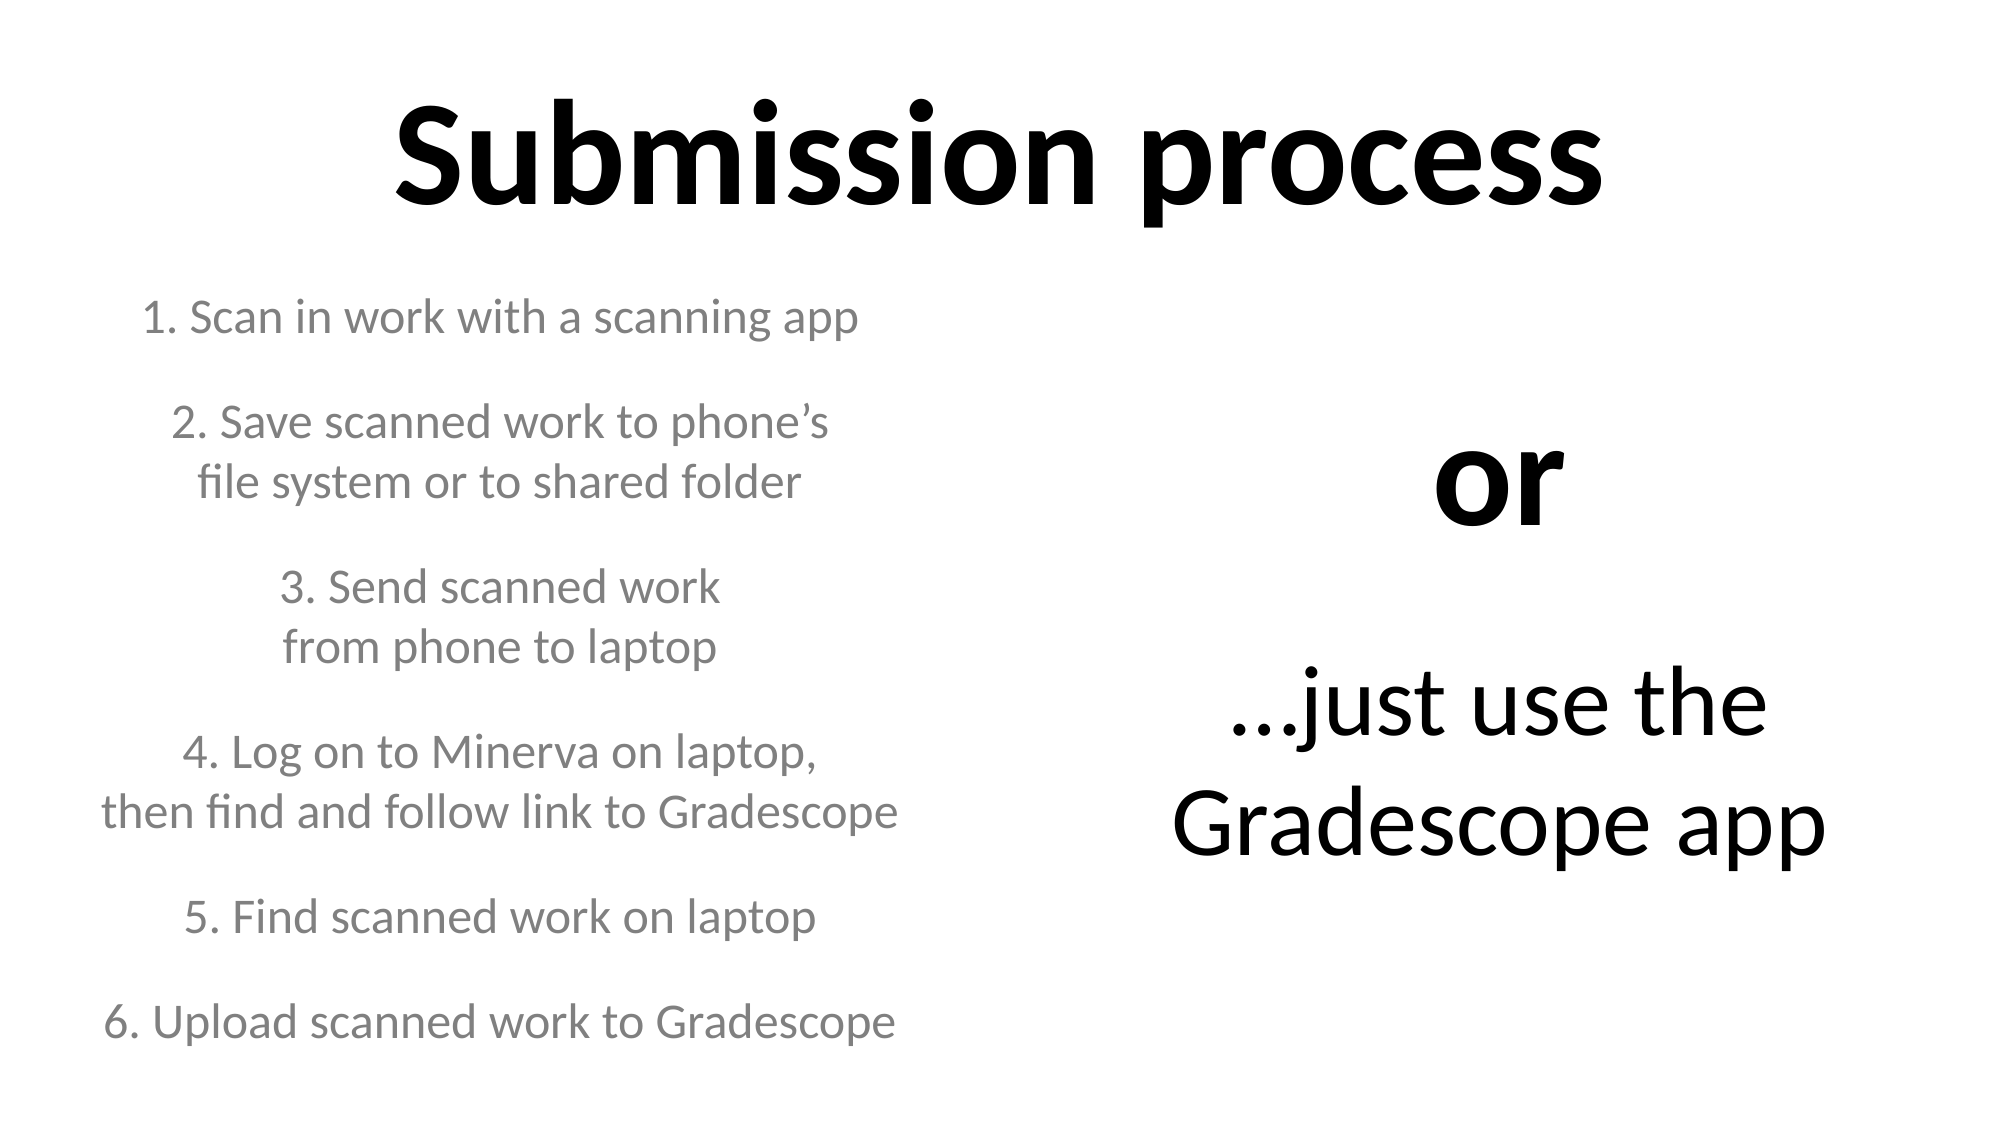

Submission process
1. Scan in work with a scanning app

2. Save scanned work to phone’s
file system or to shared folder

3. Send scanned work
from phone to laptop

4. Log on to Minerva on laptop,
then find and follow link to Gradescope

5. Find scanned work on laptop

6. Upload scanned work to Gradescope
or

…just use the
Gradescope app